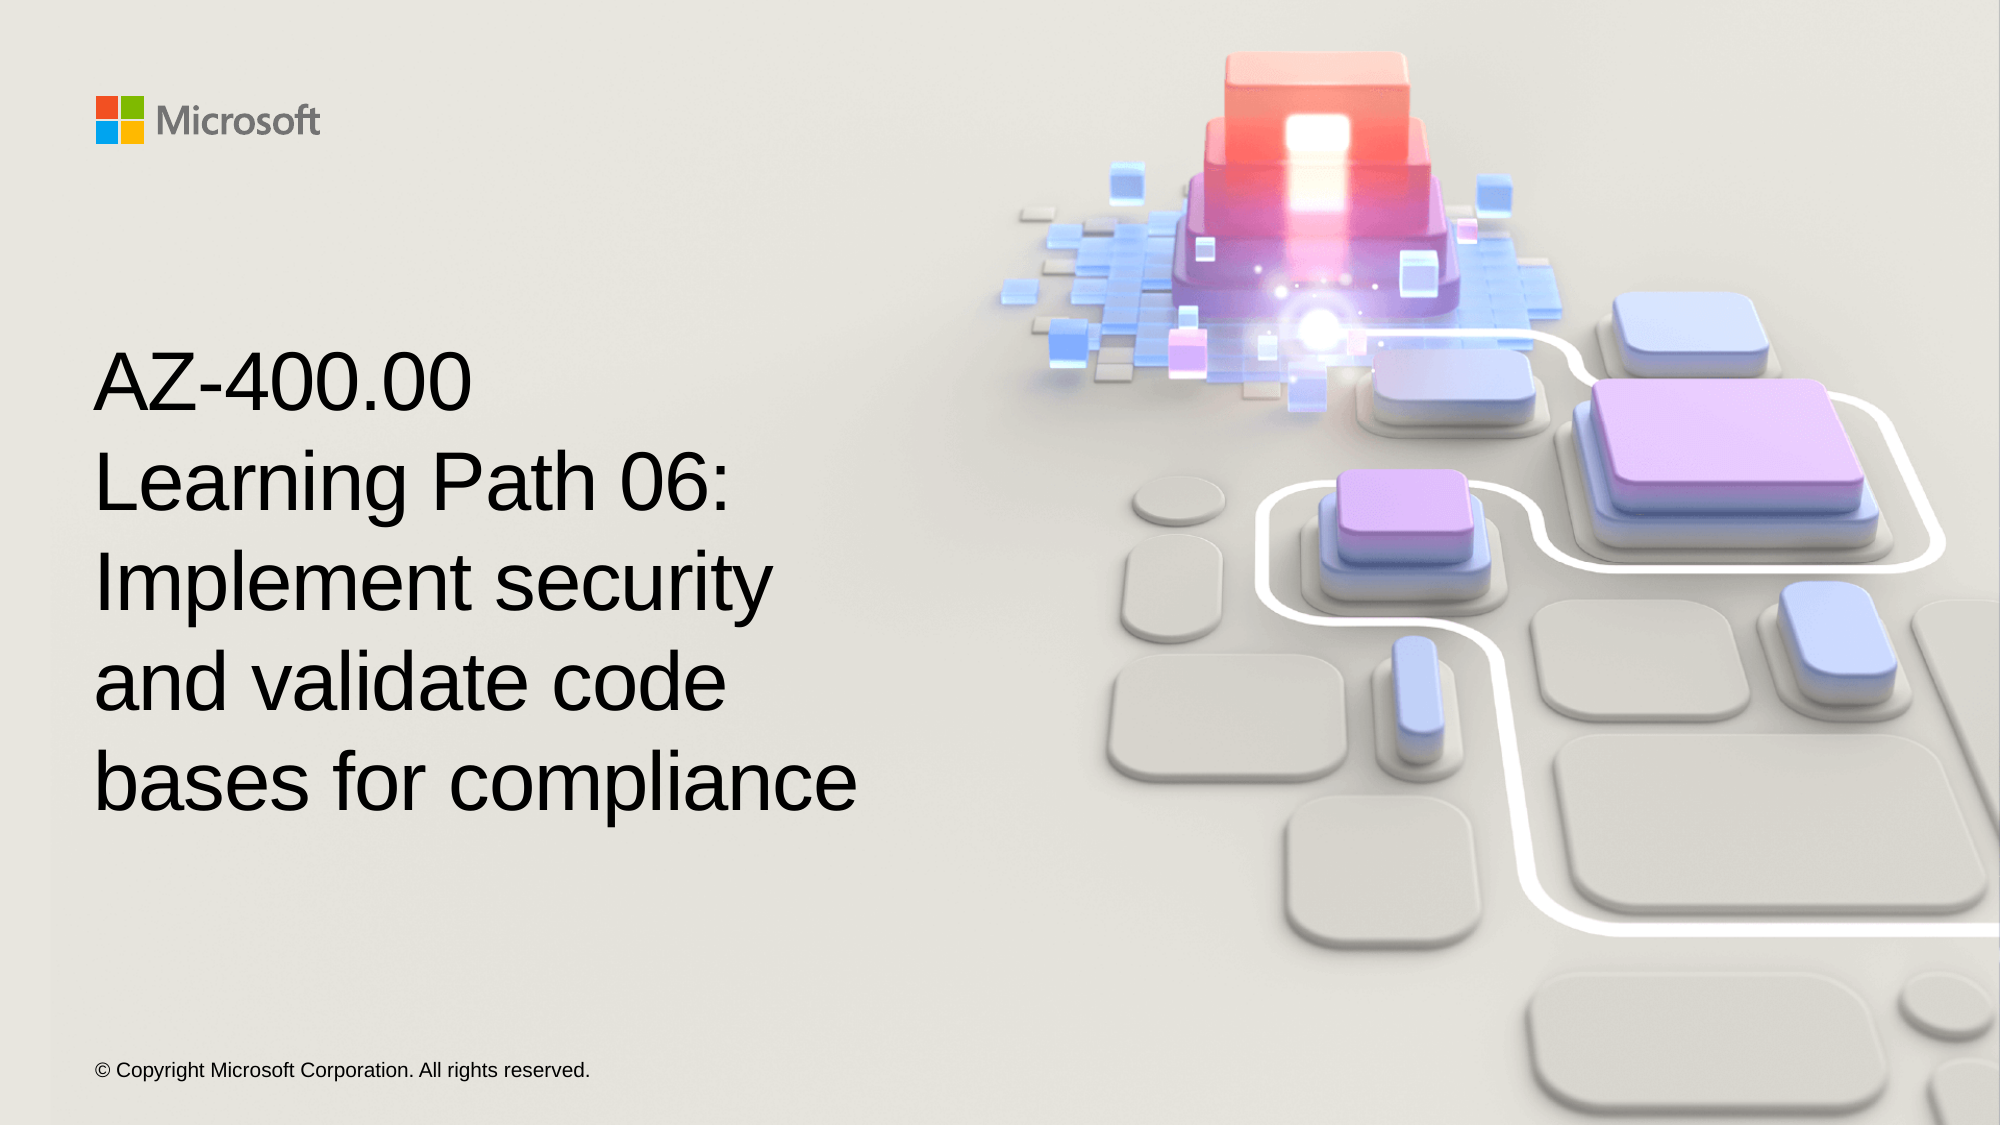

# AZ-400.00 Learning Path 06: Implement security and validate code bases for compliance